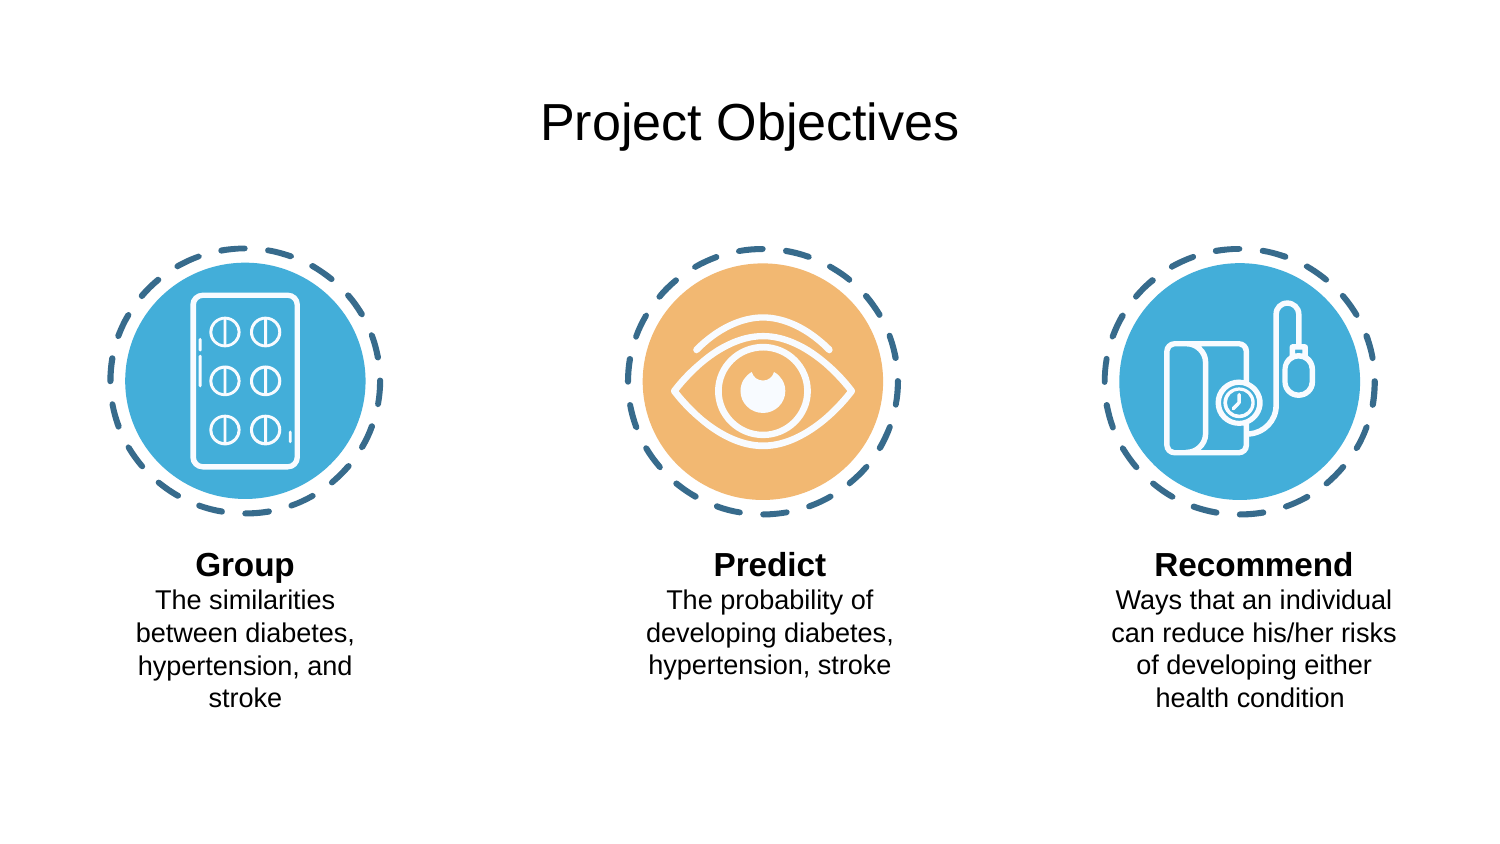

Project Objectives

Predict
The probability of developing diabetes, hypertension, stroke
Recommend
Ways that an individual can reduce his/her risks of developing either health condition

Group
The similarities between diabetes, hypertension, and stroke